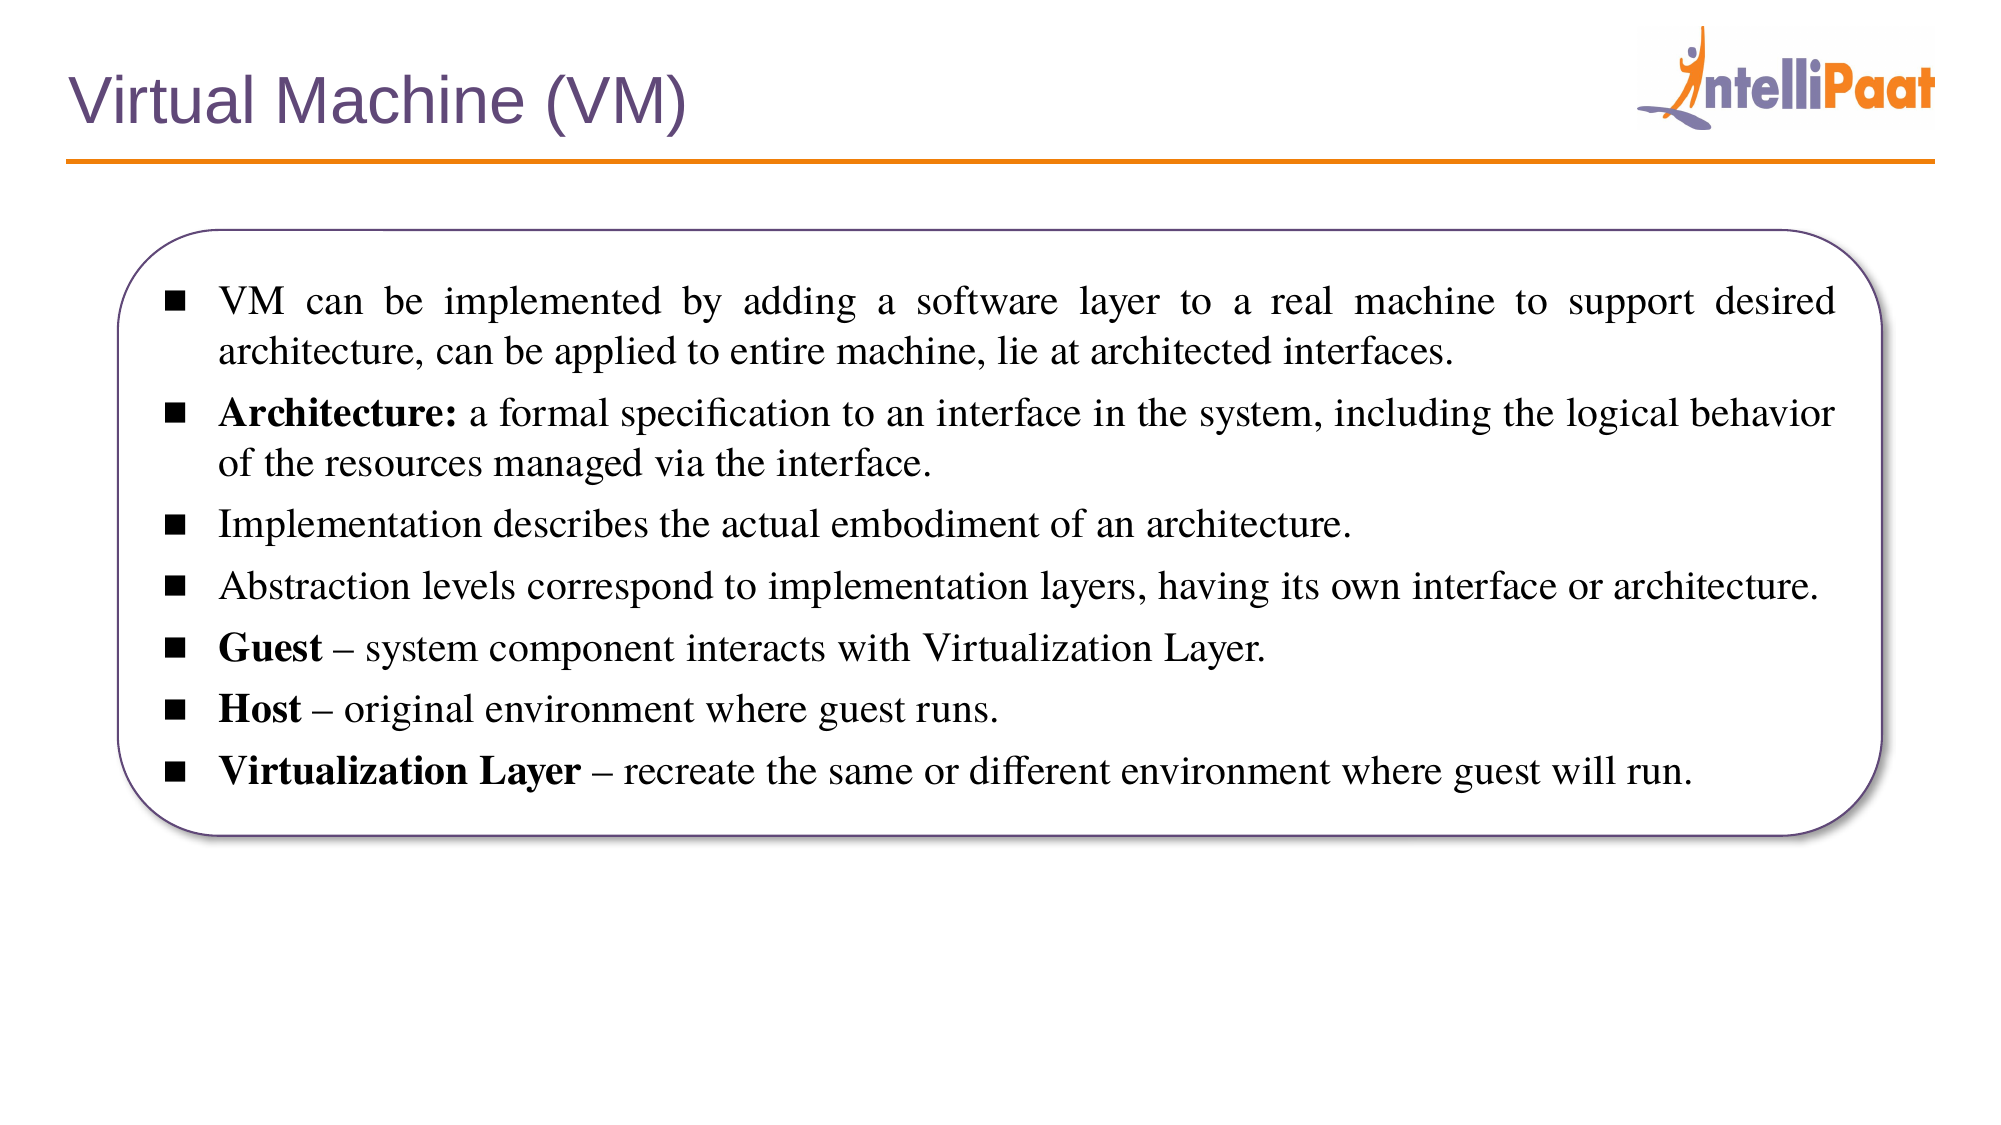

Virtual Machine (VM)

VM can be implemented by adding a software layer to a real machine to support desired architecture, can be applied to entire machine, lie at architected interfaces.
Architecture: a formal specification to an interface in the system, including the logical behavior of the resources managed via the interface.
Implementation describes the actual embodiment of an architecture.
Abstraction levels correspond to implementation layers, having its own interface or architecture.
Guest – system component interacts with Virtualization Layer.
Host – original environment where guest runs.
Virtualization Layer – recreate the same or different environment where guest will run.